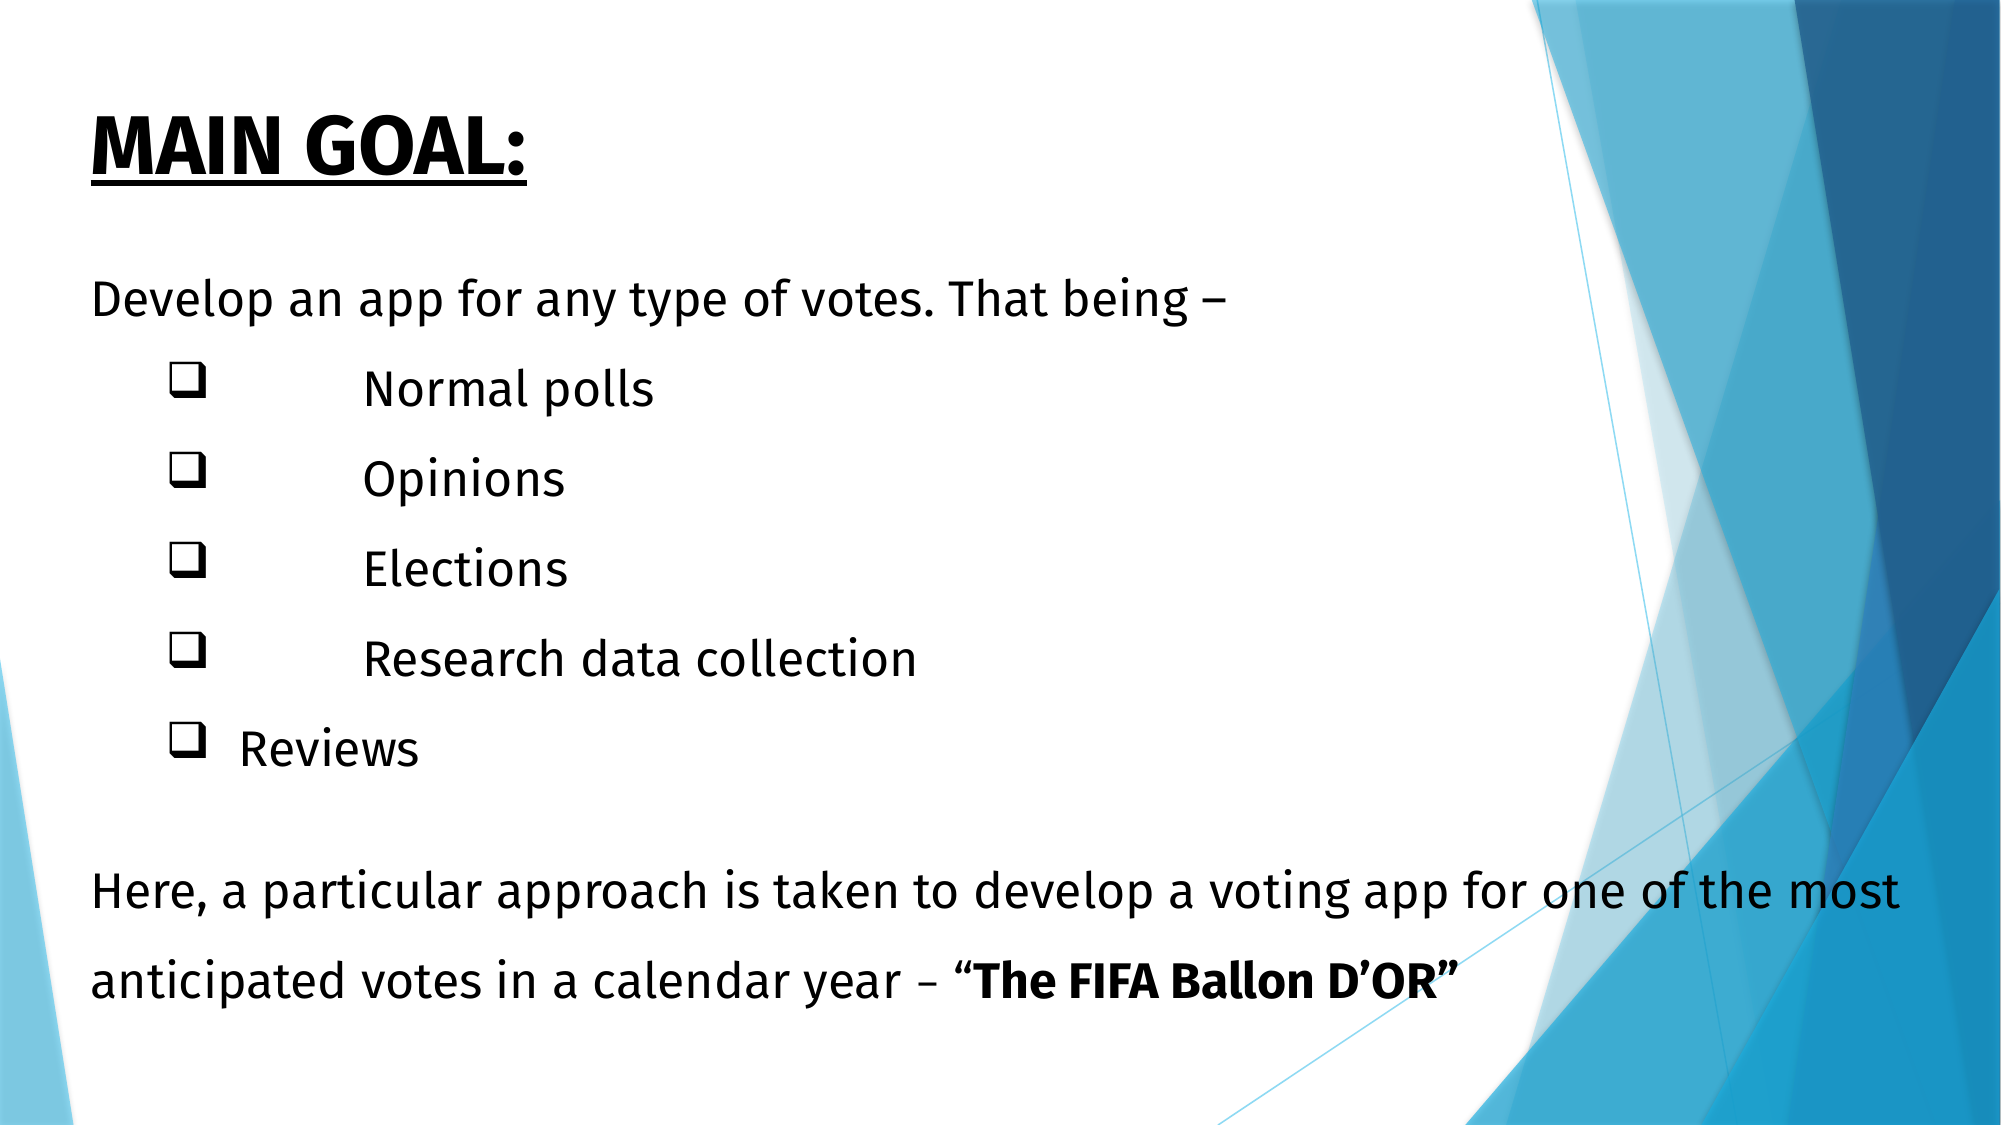

MAIN GOAL:

Develop an app for any type of votes. That being –
	Normal polls
	Opinions
	Elections
	Research data collection
  Reviews

Here, a particular approach is taken to develop a voting app for one of the most anticipated votes in a calendar year – “The FIFA Ballon D’OR”